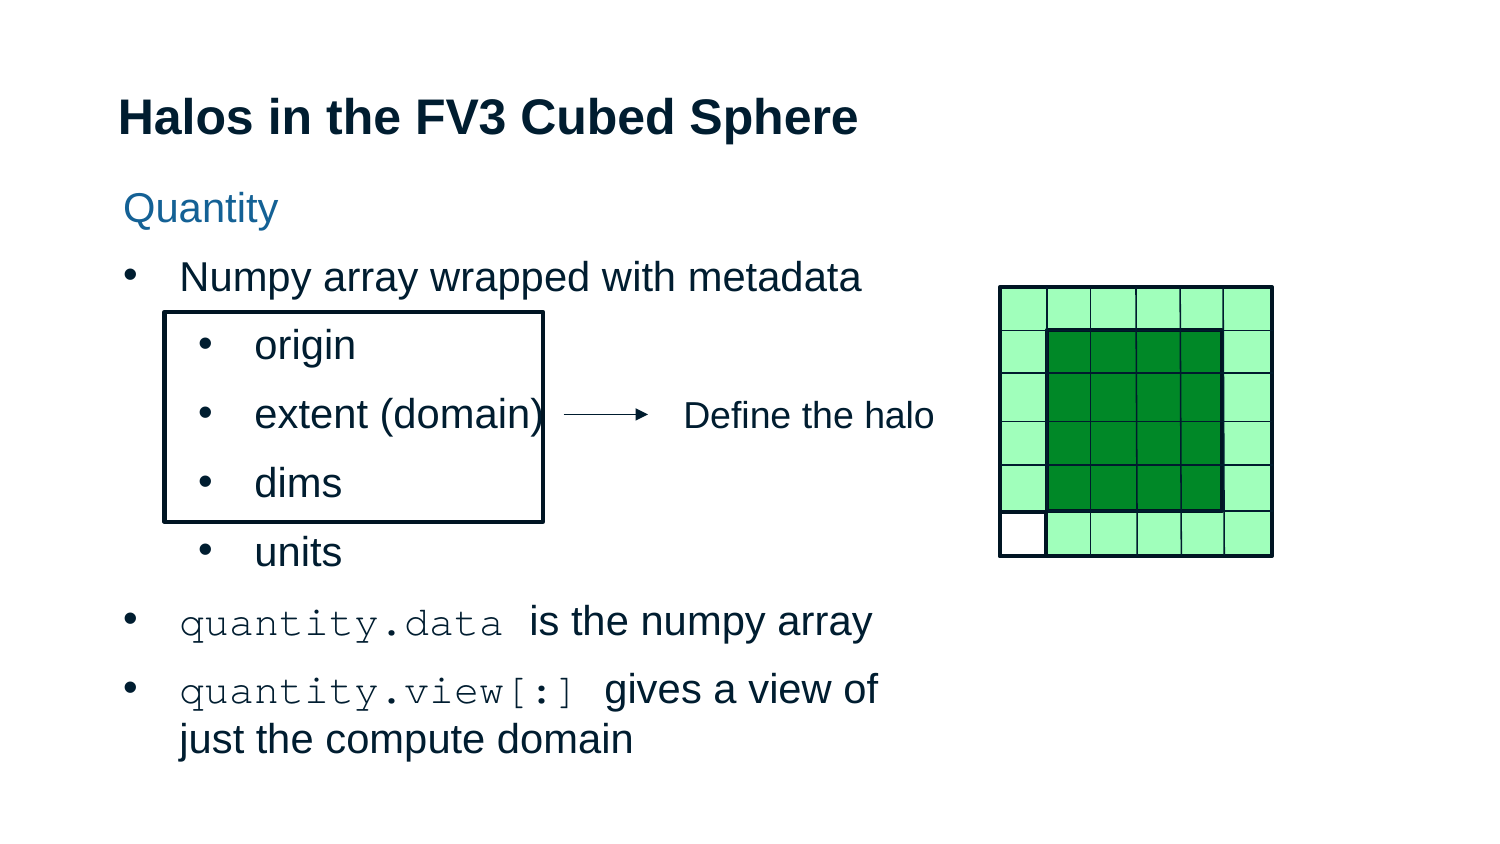

Halos in the FV3 Cubed Sphere
Quantity
Numpy array wrapped with metadata
origin
extent (domain)
dims
units
quantity.data is the numpy array
quantity.view[:] gives a view of just the compute domain

Define the halo